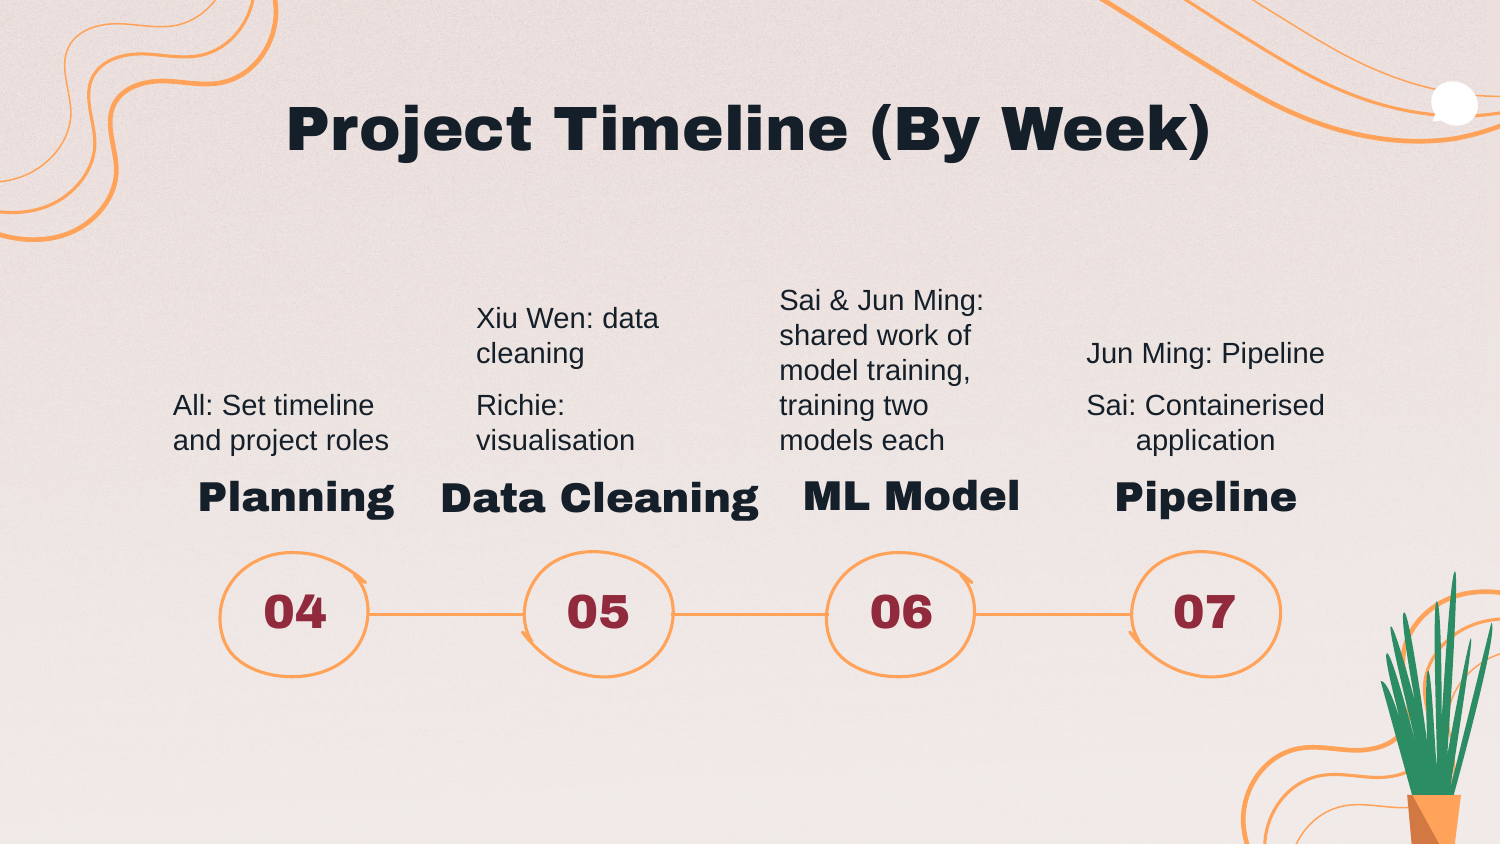

# Project Timeline (By Week)

All: Set timeline and project roles
Xiu Wen: data cleaning
Richie: visualisation
Sai & Jun Ming: shared work of model training, training two models each
Jun Ming: Pipeline
Sai: Containerised application
ML Model
Planning
Pipeline
Data Cleaning

04
05
06
07